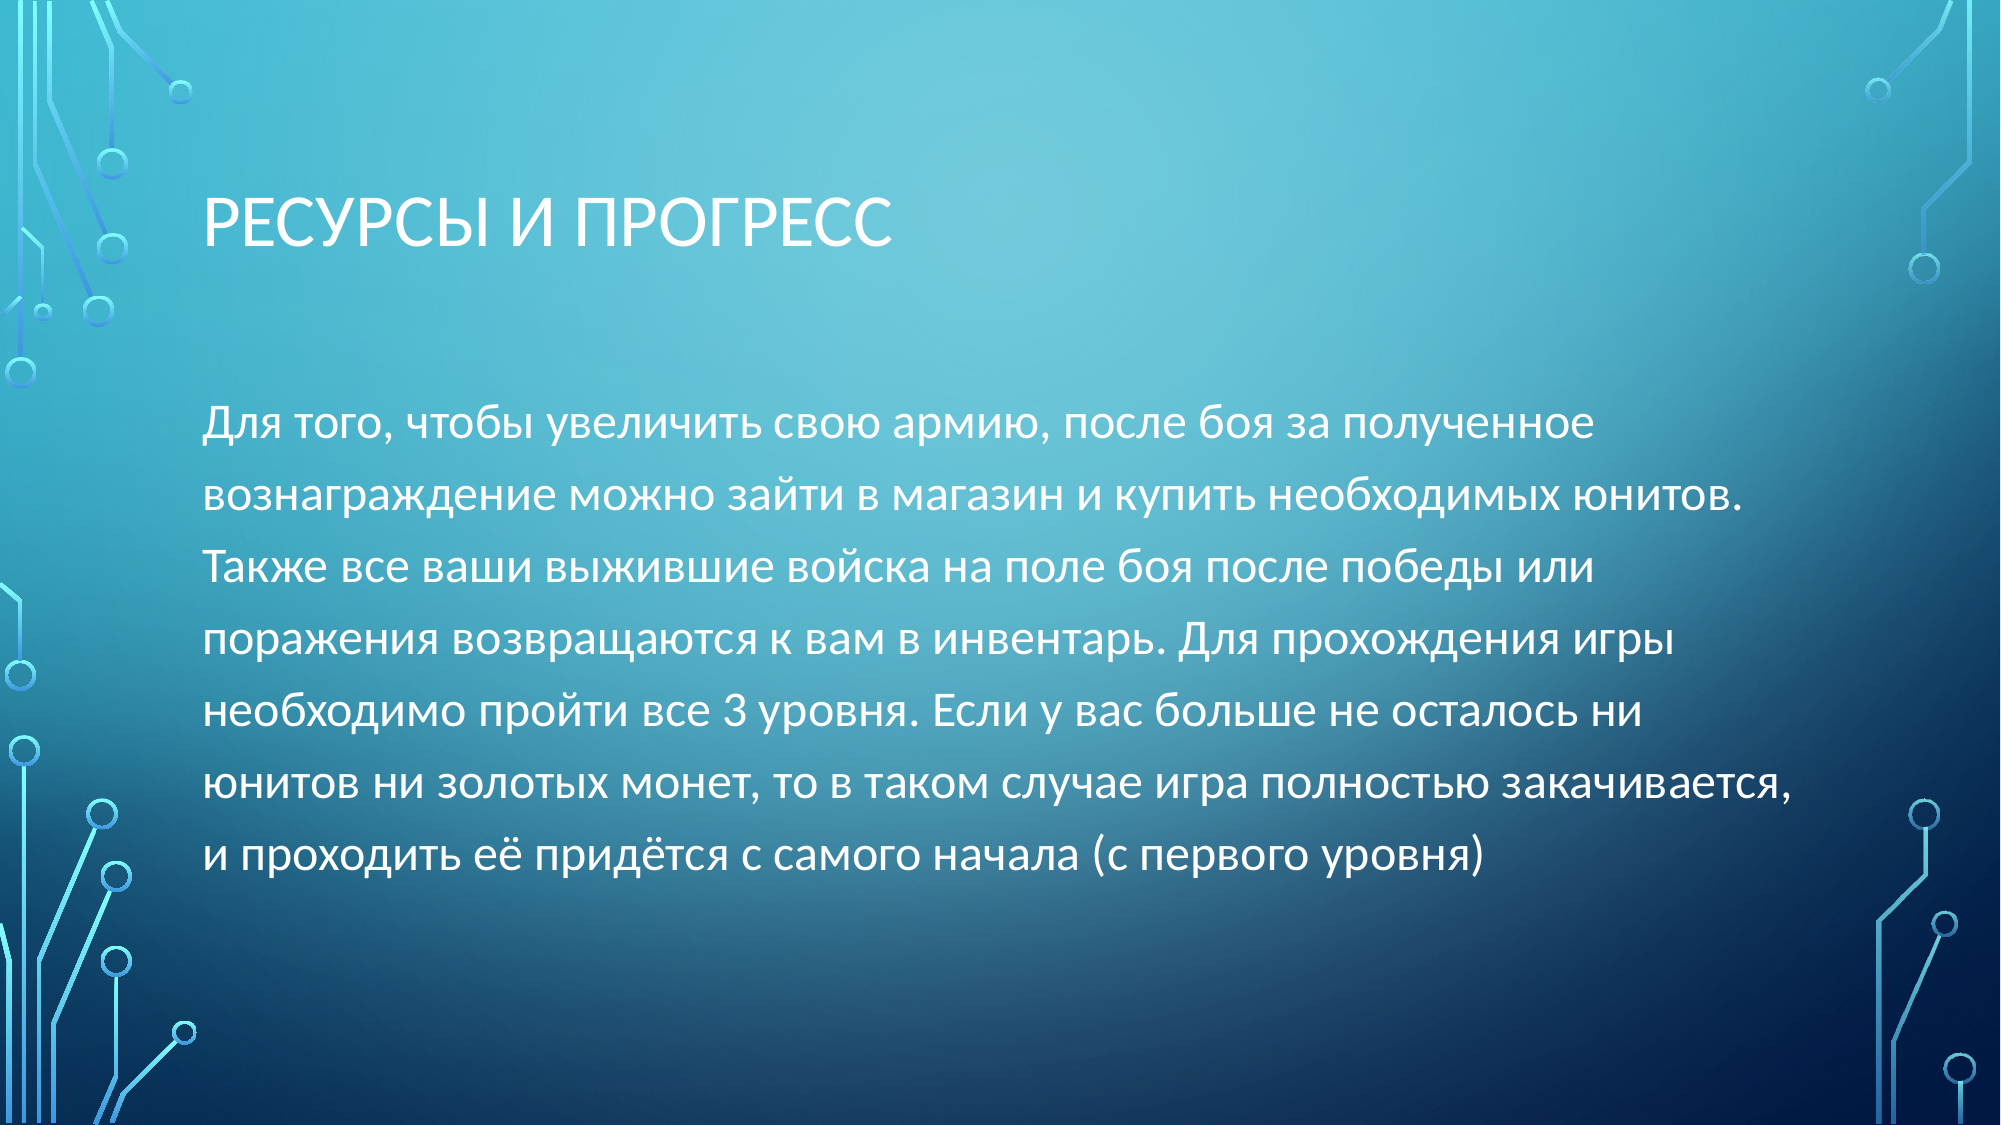

# Ресурсы и прогресс
Для того, чтобы увеличить свою армию, после боя за полученное вознаграждение можно зайти в магазин и купить необходимых юнитов. Также все ваши выжившие войска на поле боя после победы или поражения возвращаются к вам в инвентарь. Для прохождения игры необходимо пройти все 3 уровня. Если у вас больше не осталось ни юнитов ни золотых монет, то в таком случае игра полностью закачивается, и проходить её придётся с самого начала (с первого уровня)